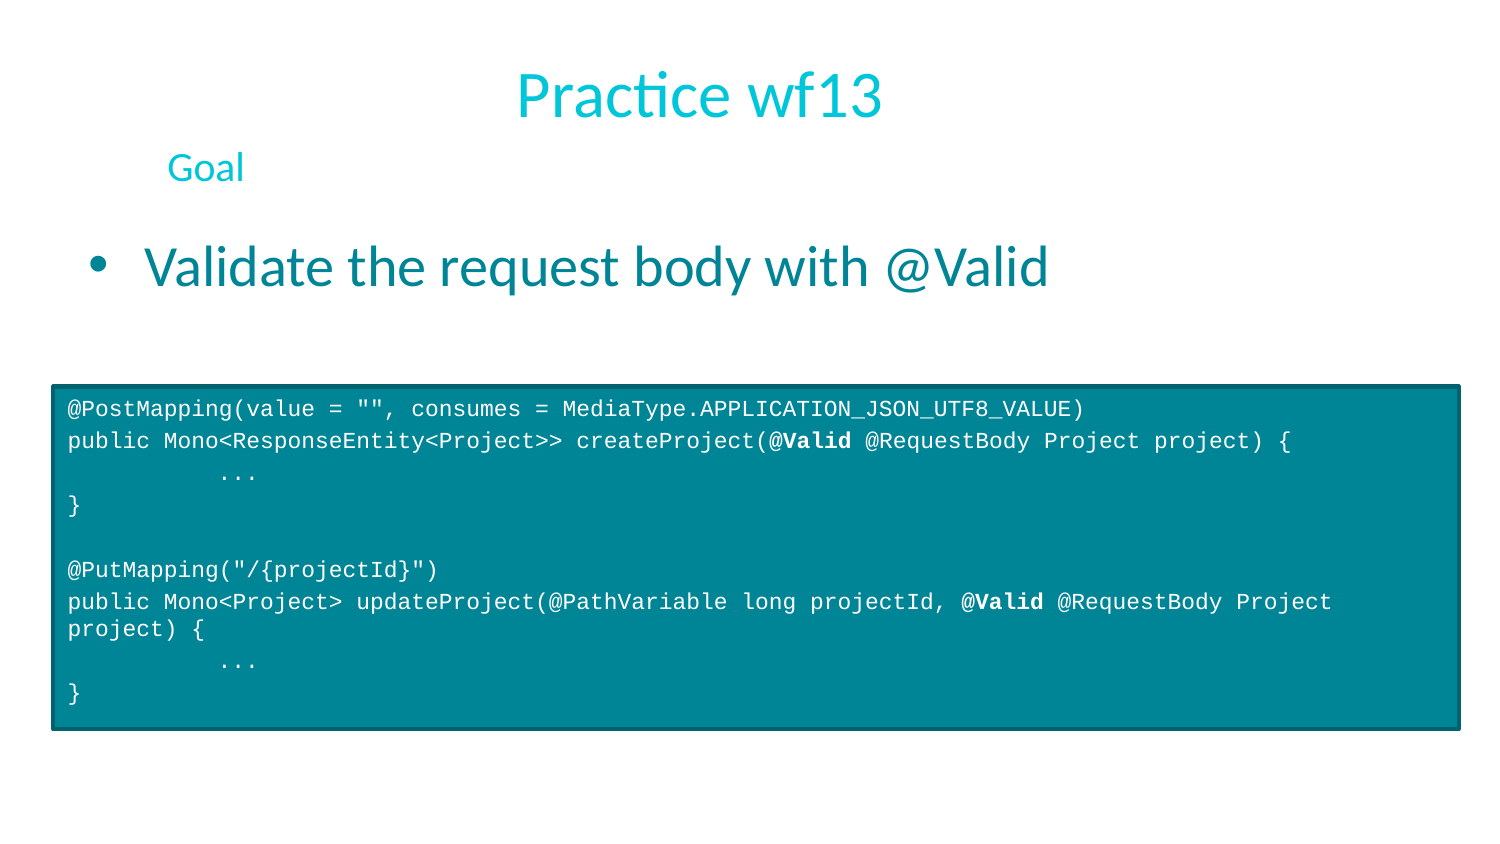

# Practice wf13
Goal
Validate the request body with @Valid
@PostMapping(value = "", consumes = MediaType.APPLICATION_JSON_UTF8_VALUE)
public Mono<ResponseEntity<Project>> createProject(@Valid @RequestBody Project project) {
	...
}

@PutMapping("/{projectId}")
public Mono<Project> updateProject(@PathVariable long projectId, @Valid @RequestBody Project project) {
	...
}